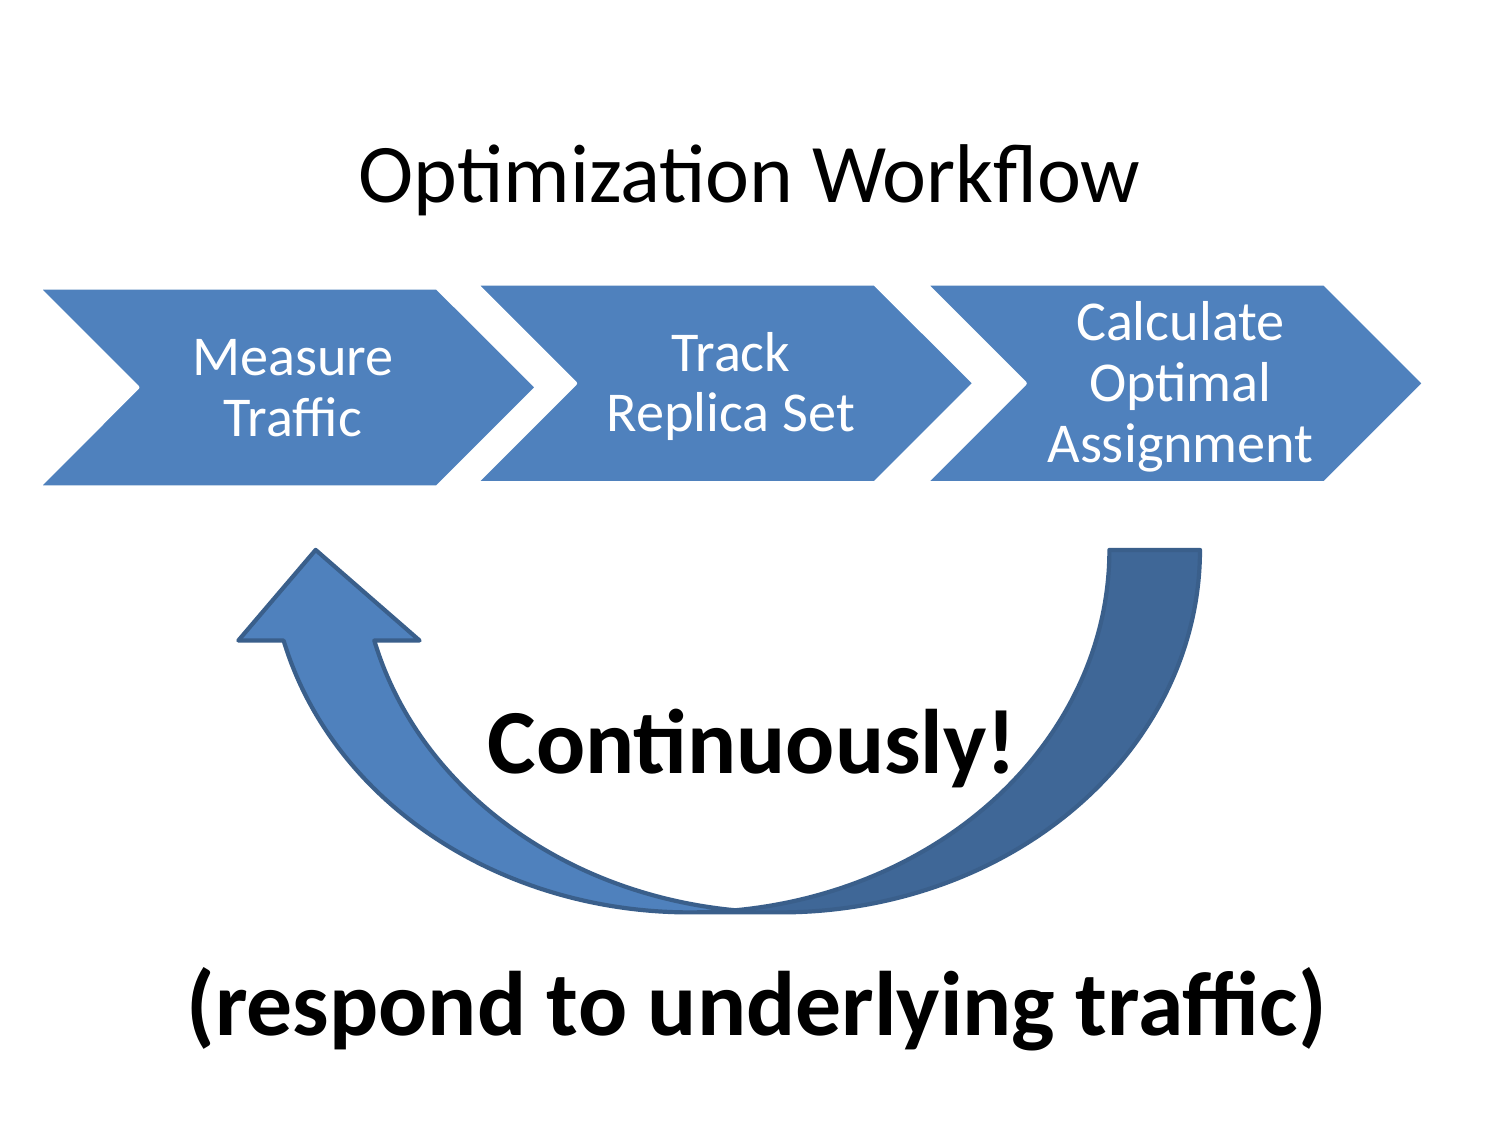

Measure
Traffic
Track
Replica Set
Calculate
Optimal Assignment
# Optimization Workflow

Continuously!
(respond to underlying traffic)